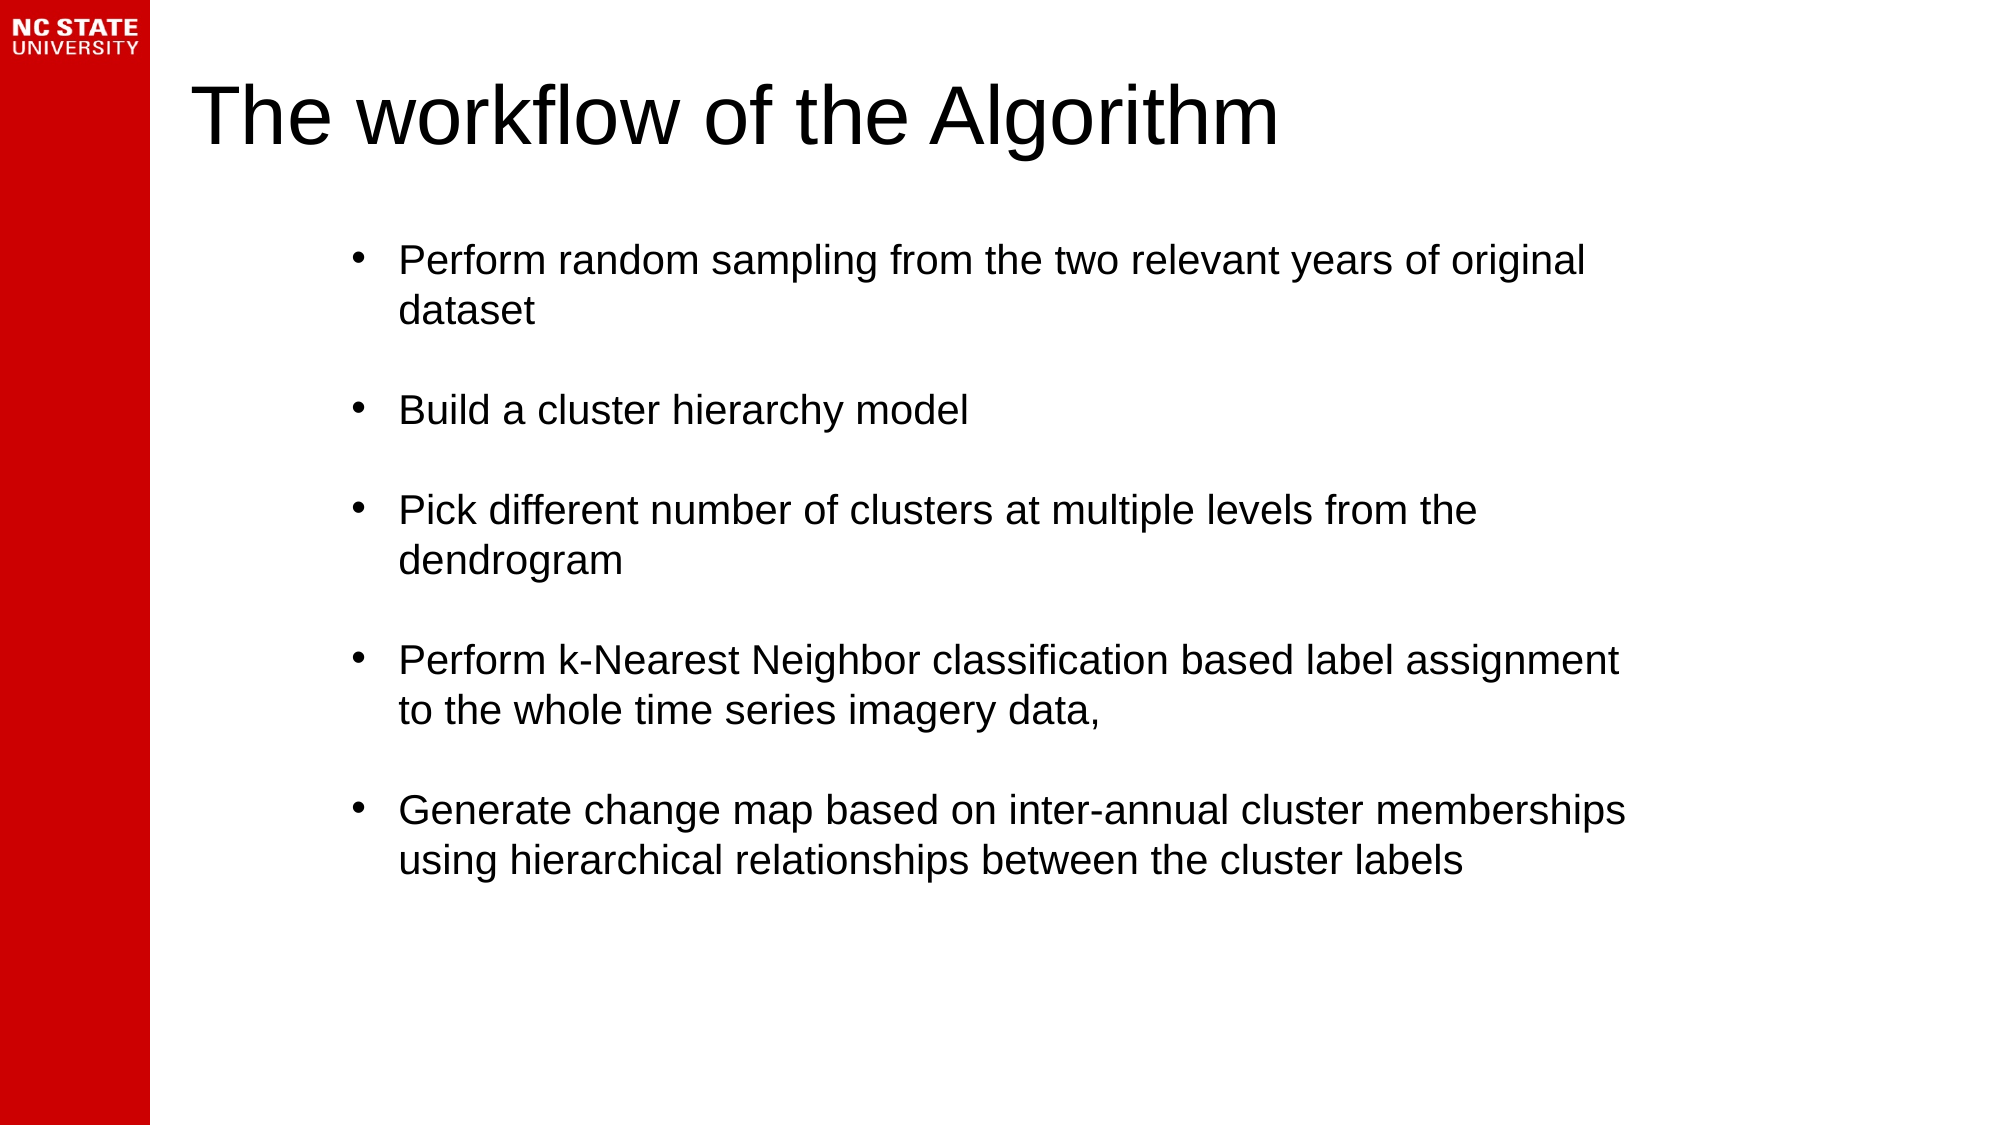

The workflow of the Algorithm
Perform random sampling from the two relevant years of original dataset

Build a cluster hierarchy model

Pick different number of clusters at multiple levels from the dendrogram

Perform k-Nearest Neighbor classification based label assignment to the whole time series imagery data,

Generate change map based on inter-annual cluster memberships using hierarchical relationships between the cluster labels